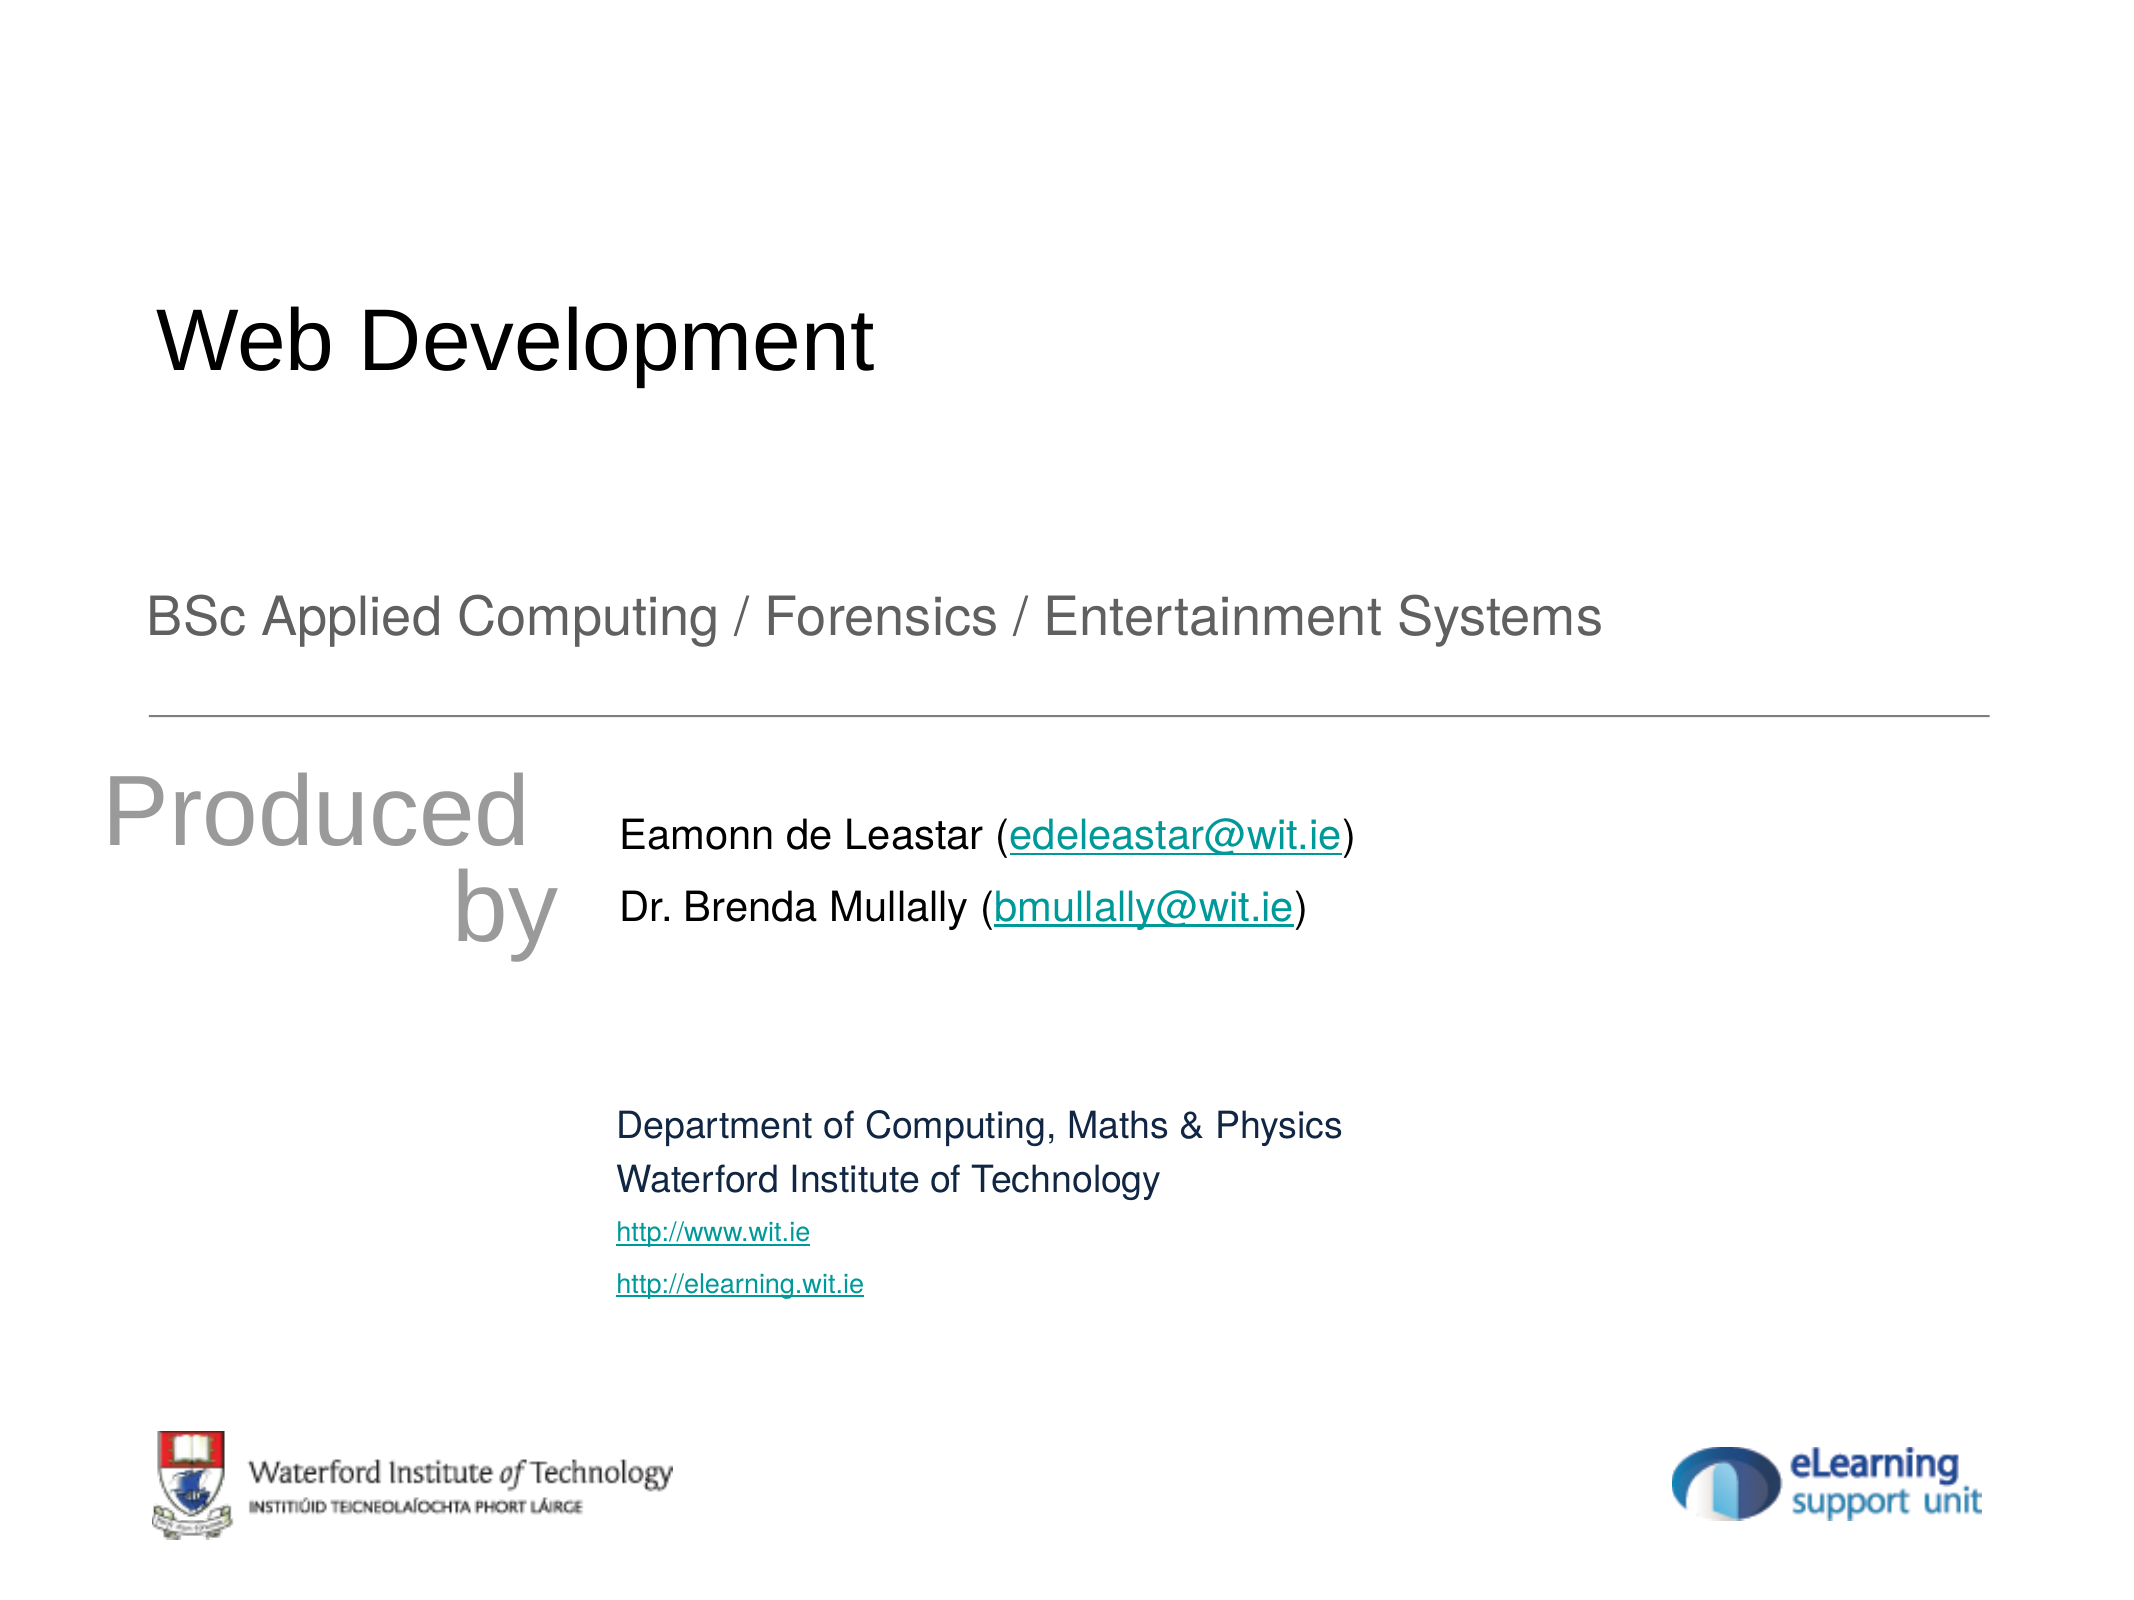

# Web Development
BSc Applied Computing / Forensics / Entertainment Systems
Eamonn de Leastar (edeleastar@wit.ie)
Dr. Brenda Mullally (bmullally@wit.ie)